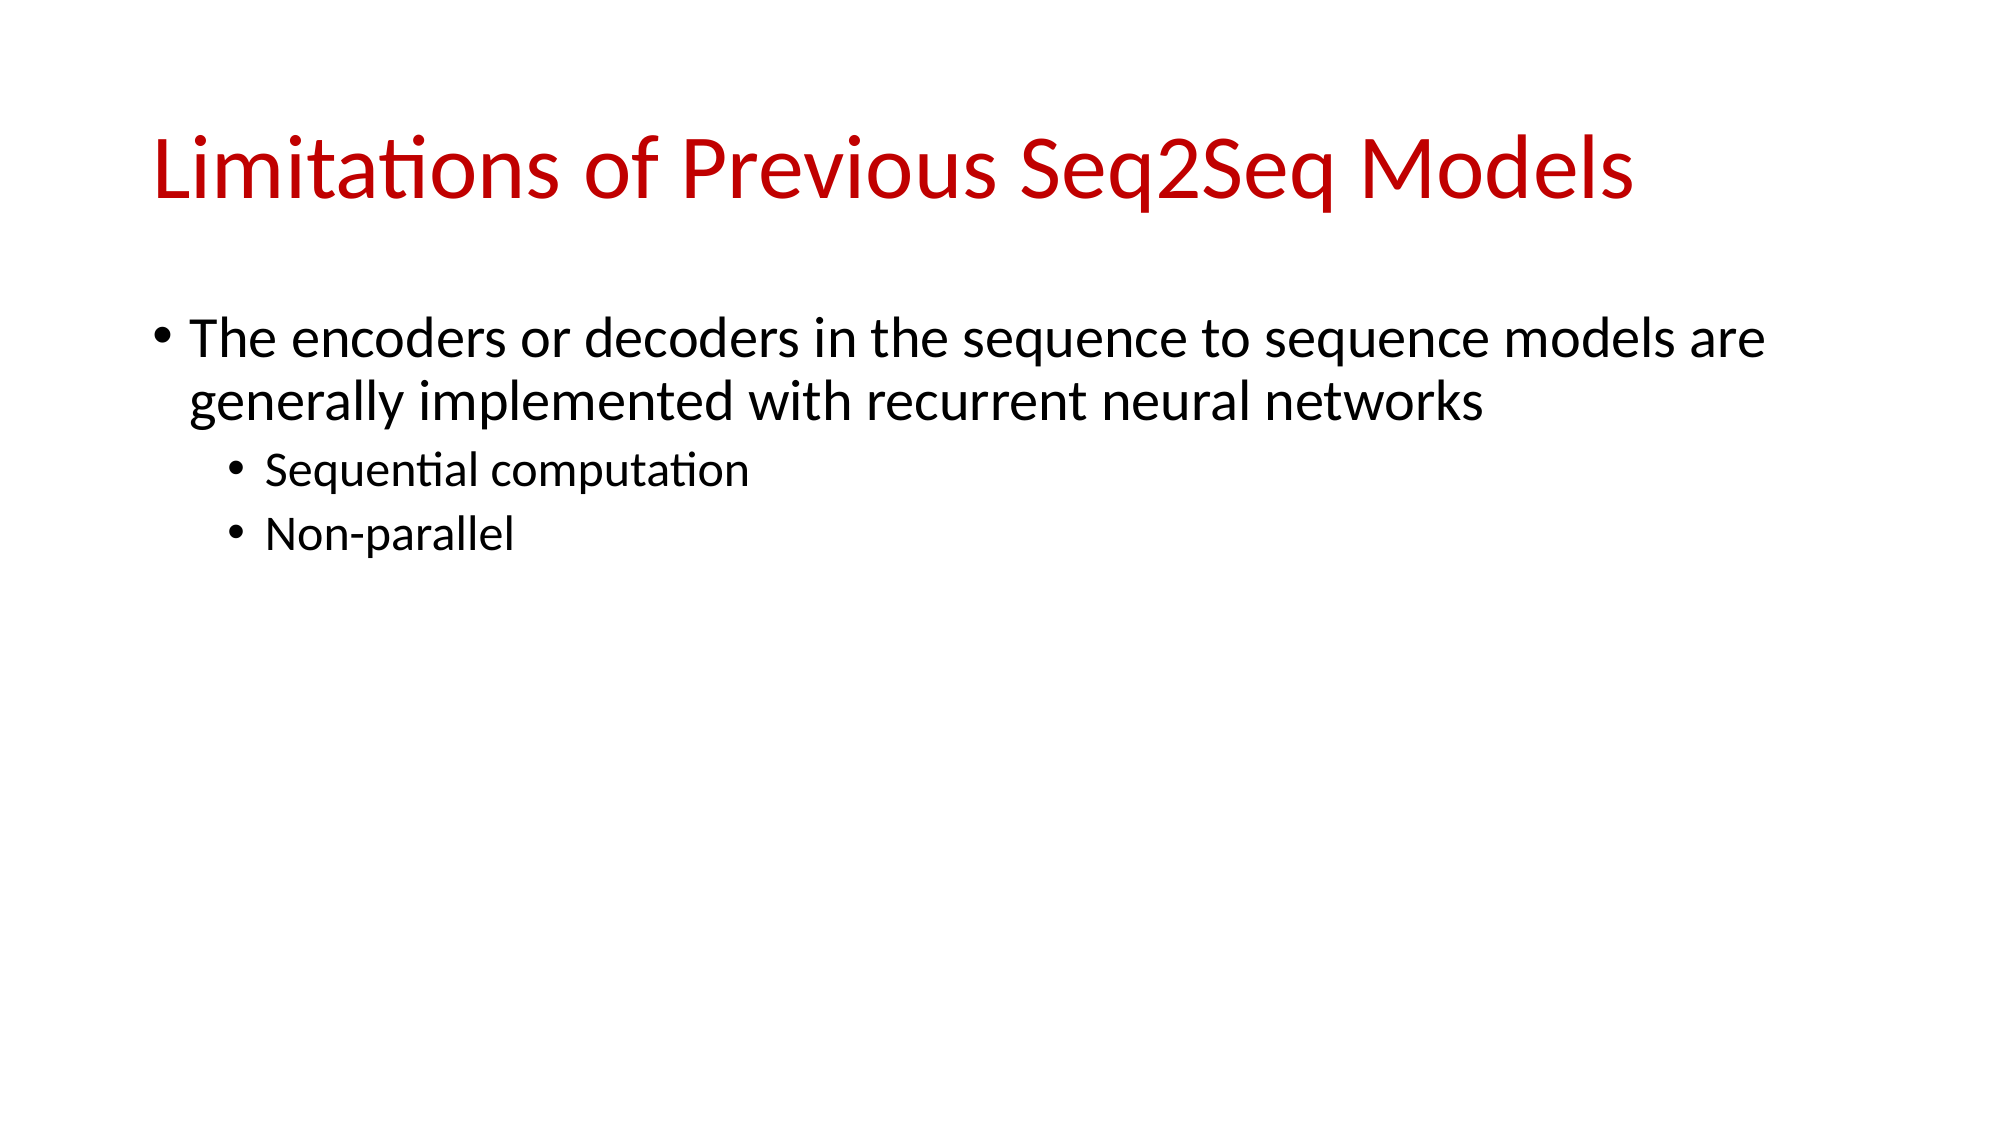

# Limitations of Previous Seq2Seq Models
The encoders or decoders in the sequence to sequence models are generally implemented with recurrent neural networks
Sequential computation
Non-parallel